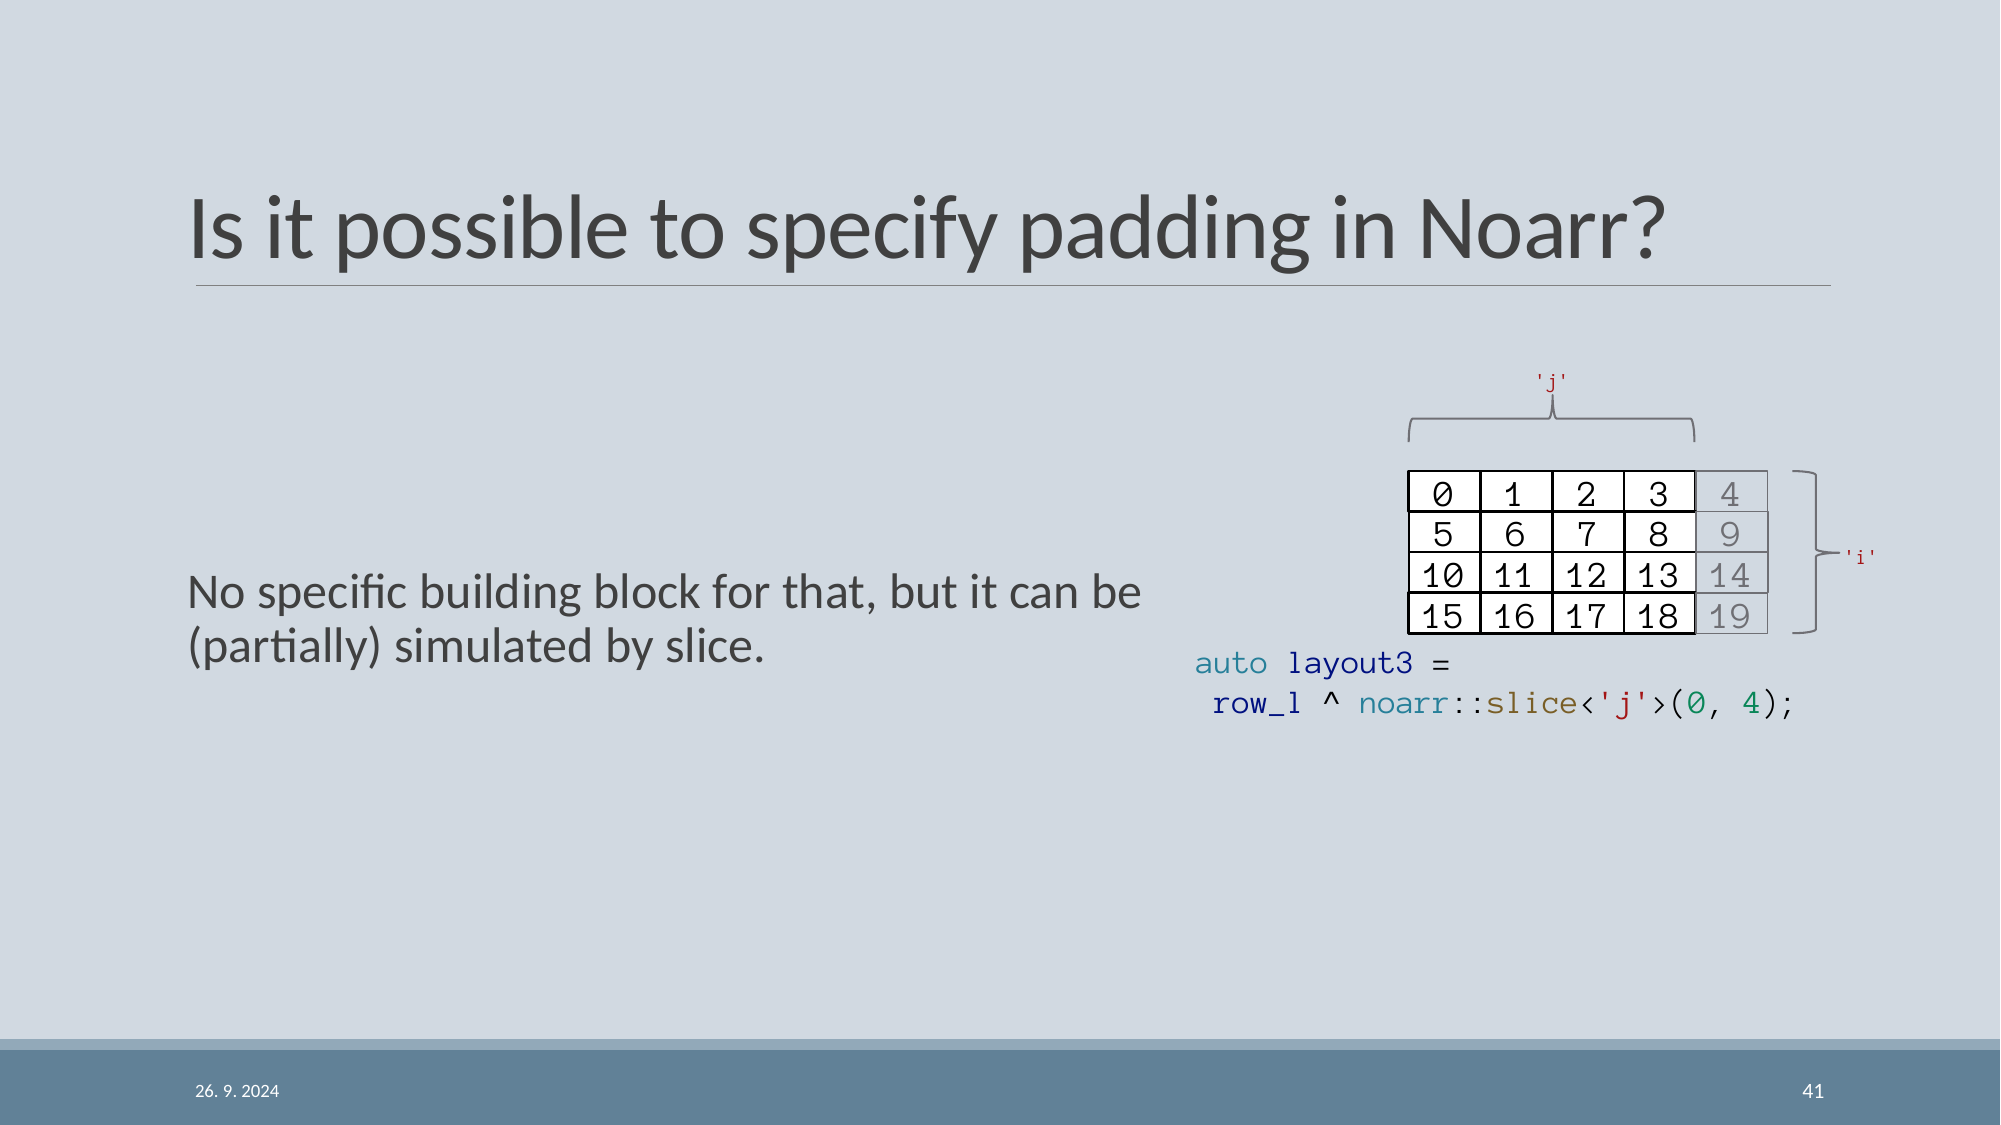

# Is it possible to specify padding in Noarr?

No specific building block for that, but it can be (partially) simulated by slice.
'j'
0
1
2
3
4

5
6
7
8
9
'i'
10
11
12
13
14
15
16
17
18
19
auto layout3 =
 row_l ^ noarr::slice<'j'>(0, 4);
26. 9. 2024
41